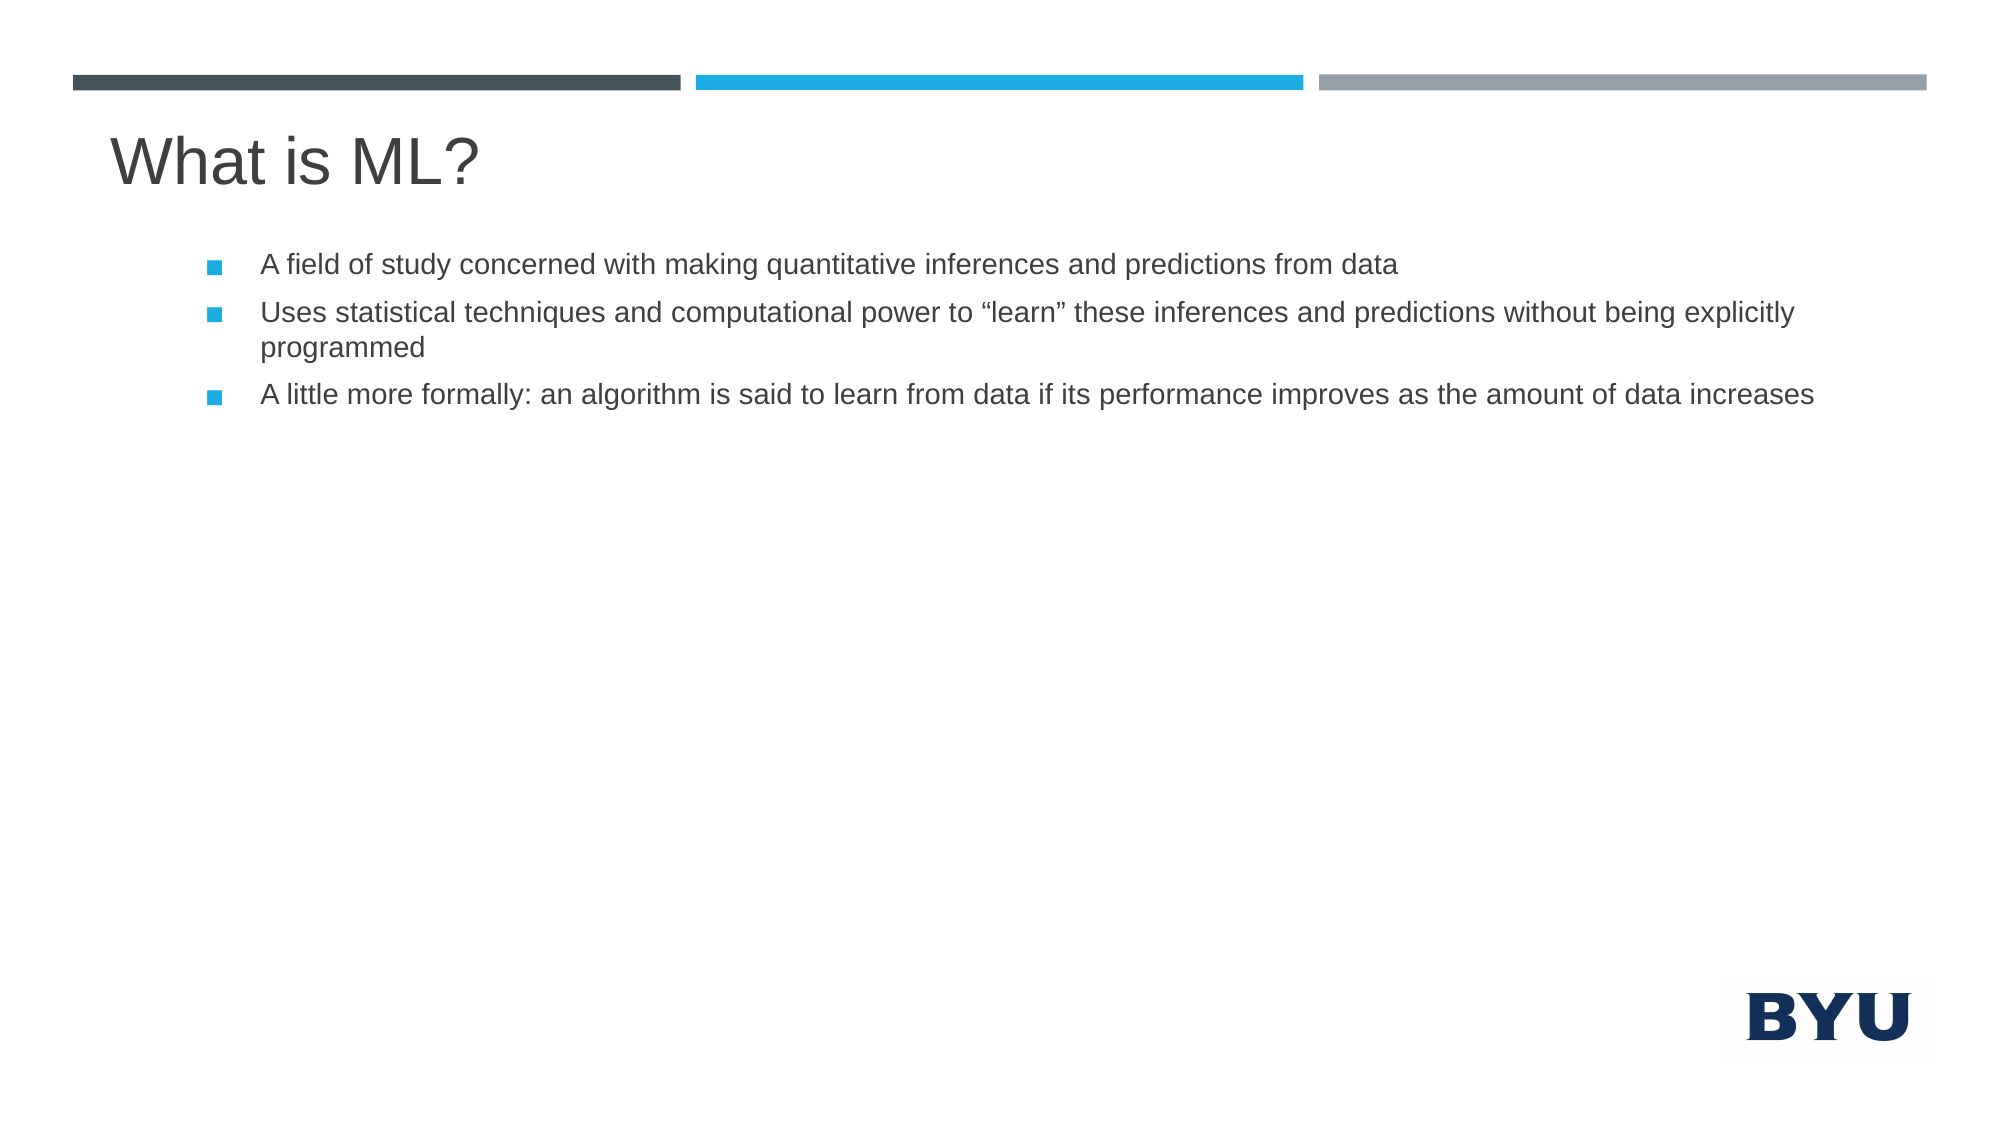

# What is ML?
A field of study concerned with making quantitative inferences and predictions from data
Uses statistical techniques and computational power to “learn” these inferences and predictions without being explicitly programmed
A little more formally: an algorithm is said to learn from data if its performance improves as the amount of data increases